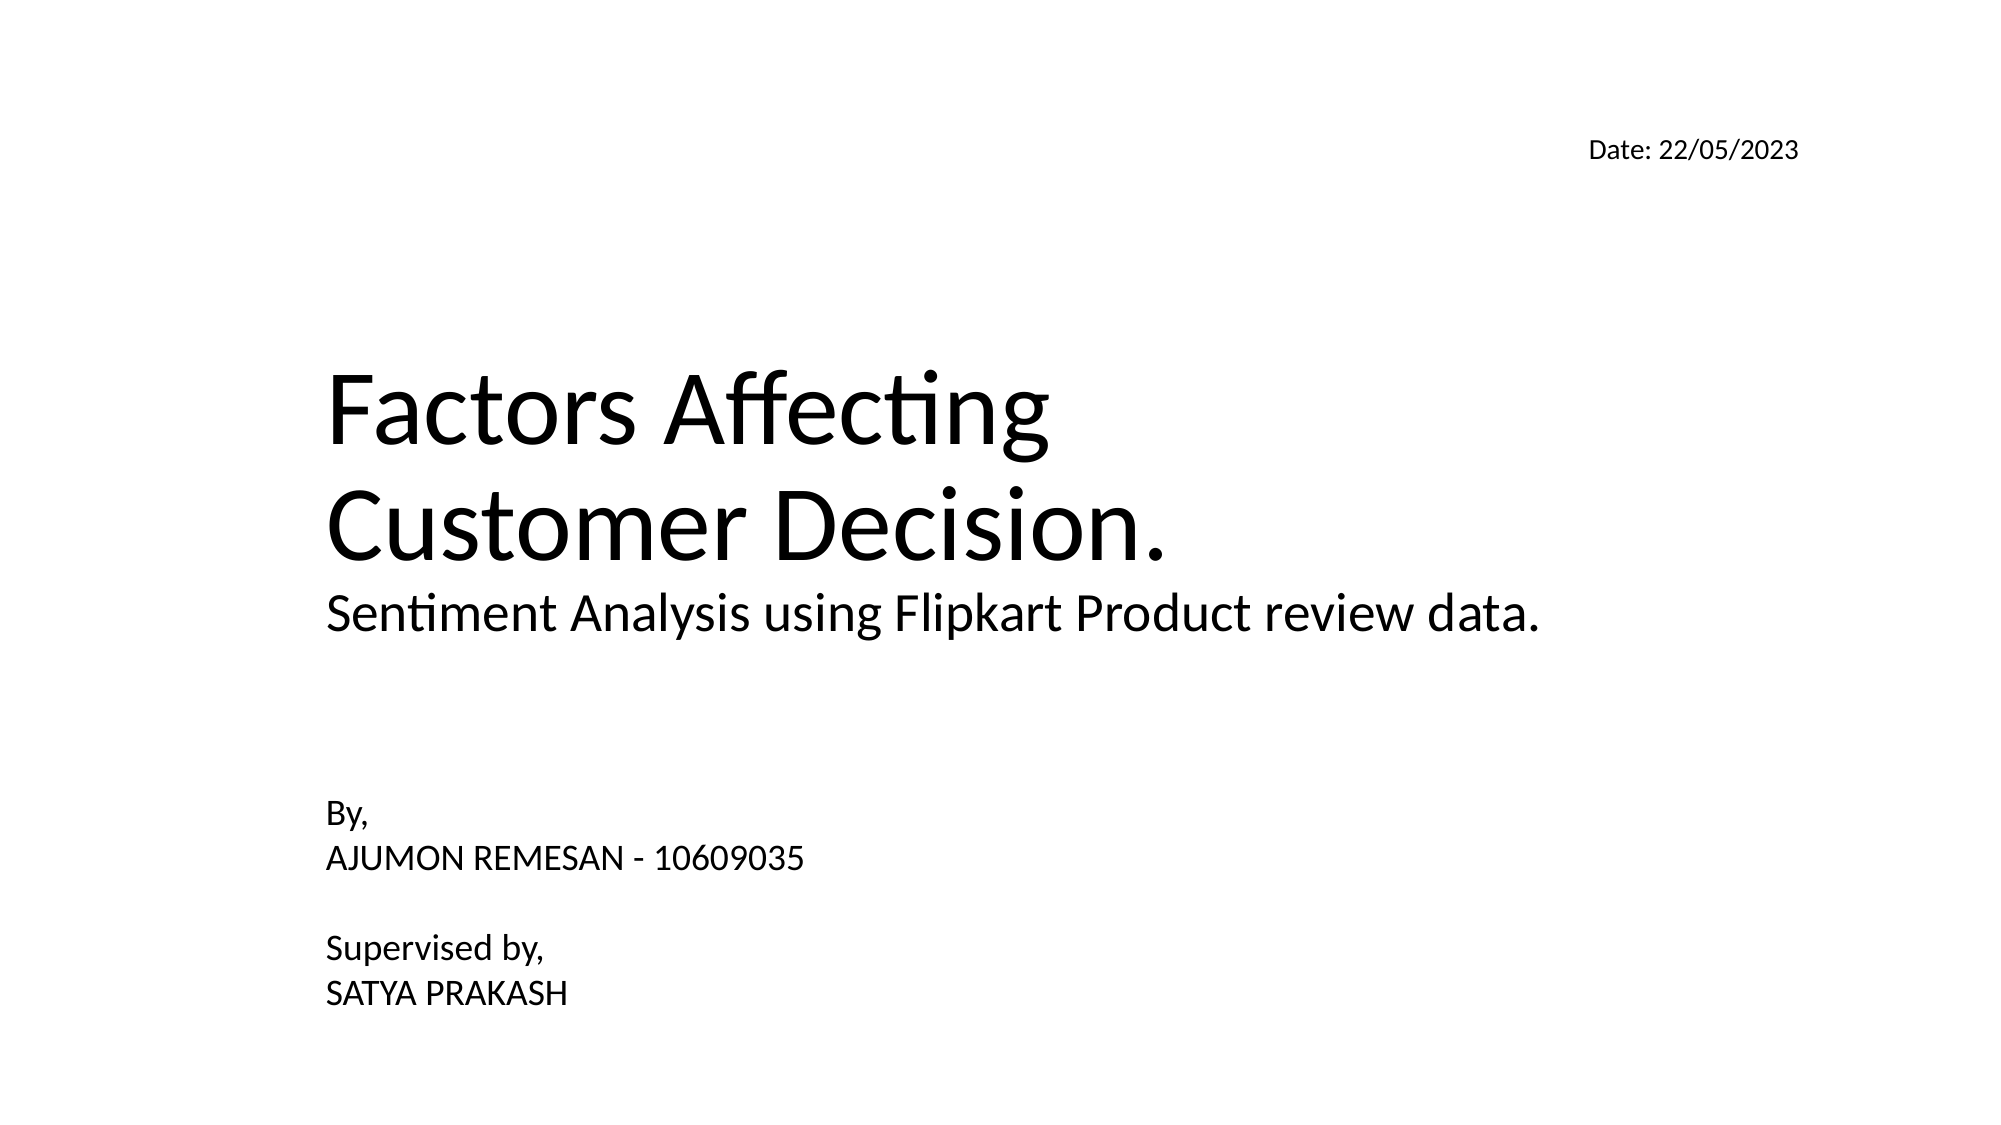

Date: 22/05/2023
# Factors Affecting Customer Decision. Sentiment Analysis using Flipkart Product review data.
By,
AJUMON REMESAN - 10609035

Supervised by,
SATYA PRAKASH